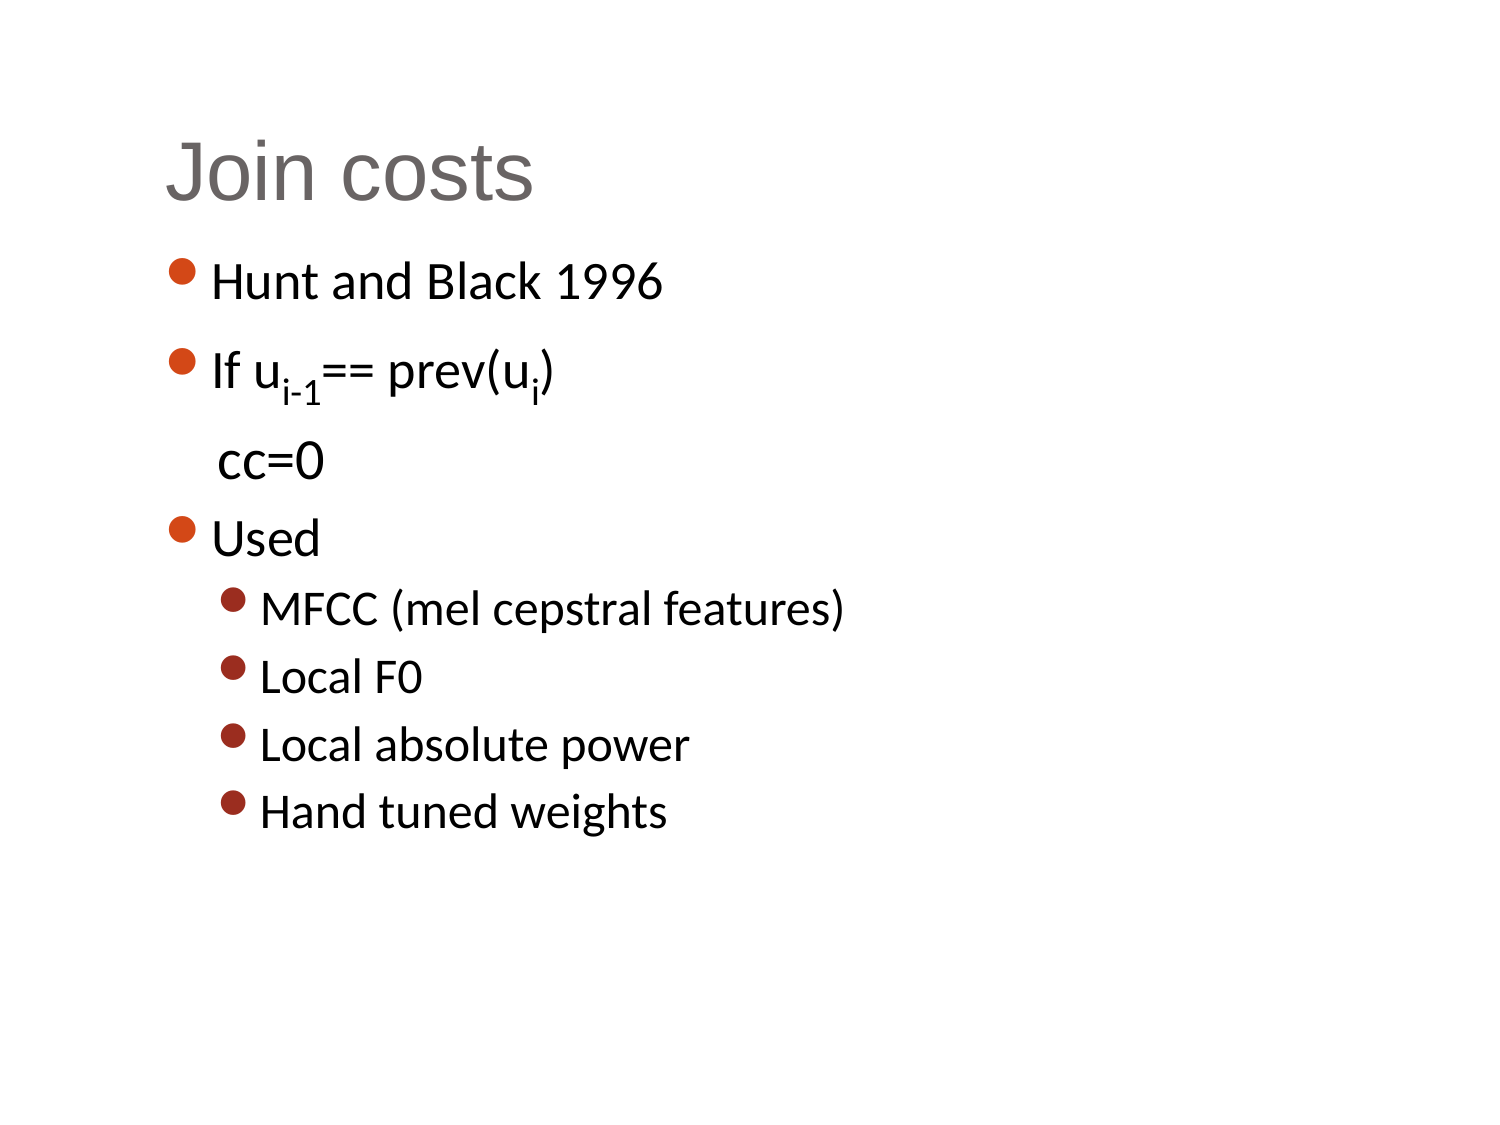

# Join costs
Hunt and Black 1996
If ui-1== prev(ui)
cc=0
Used
MFCC (mel cepstral features)
Local F0
Local absolute power
Hand tuned weights